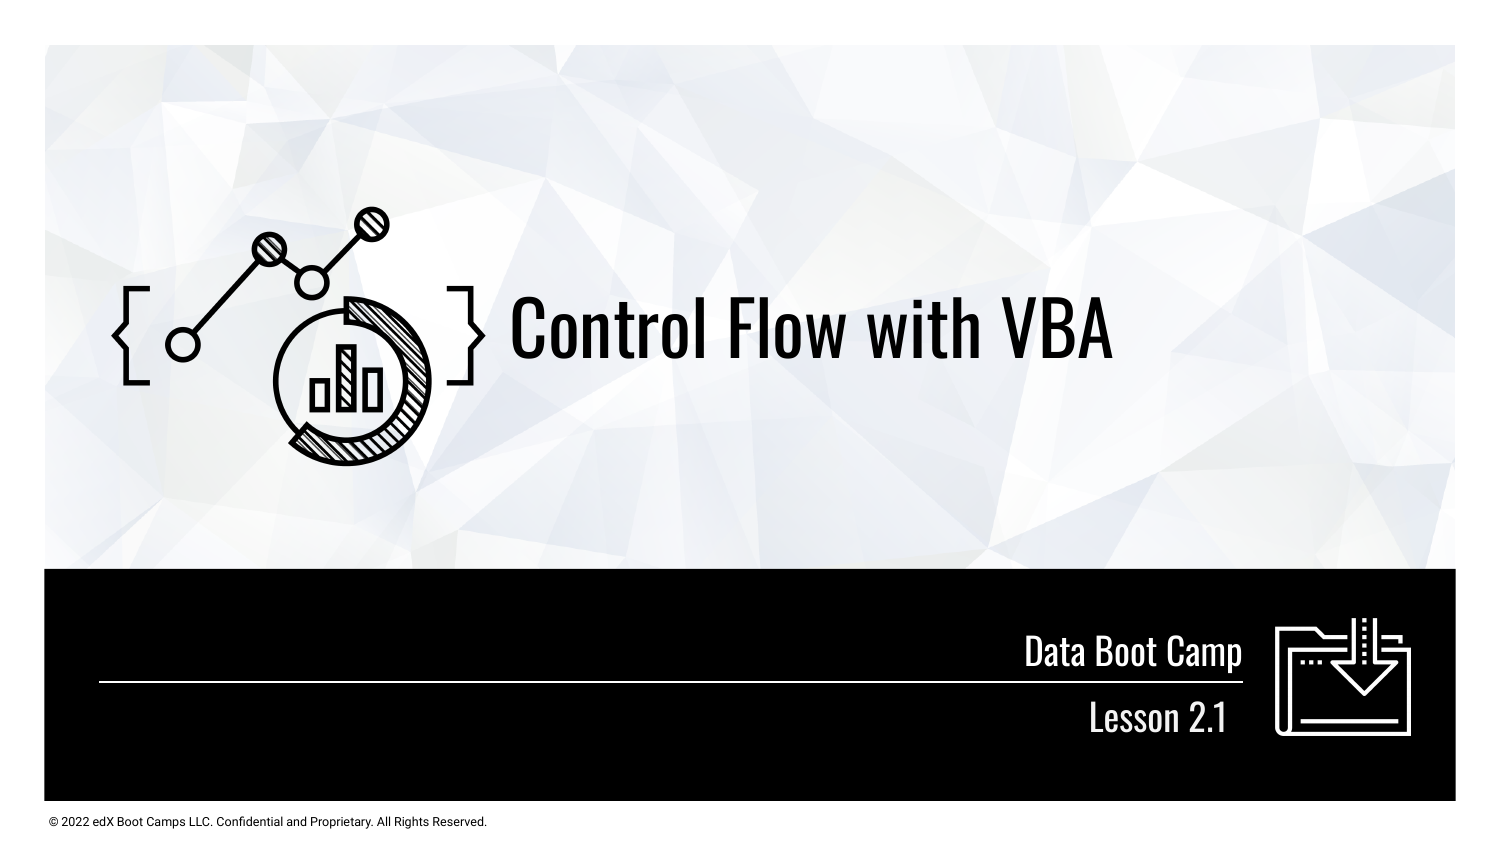

# Control Flow with VBA
Lesson 2.1